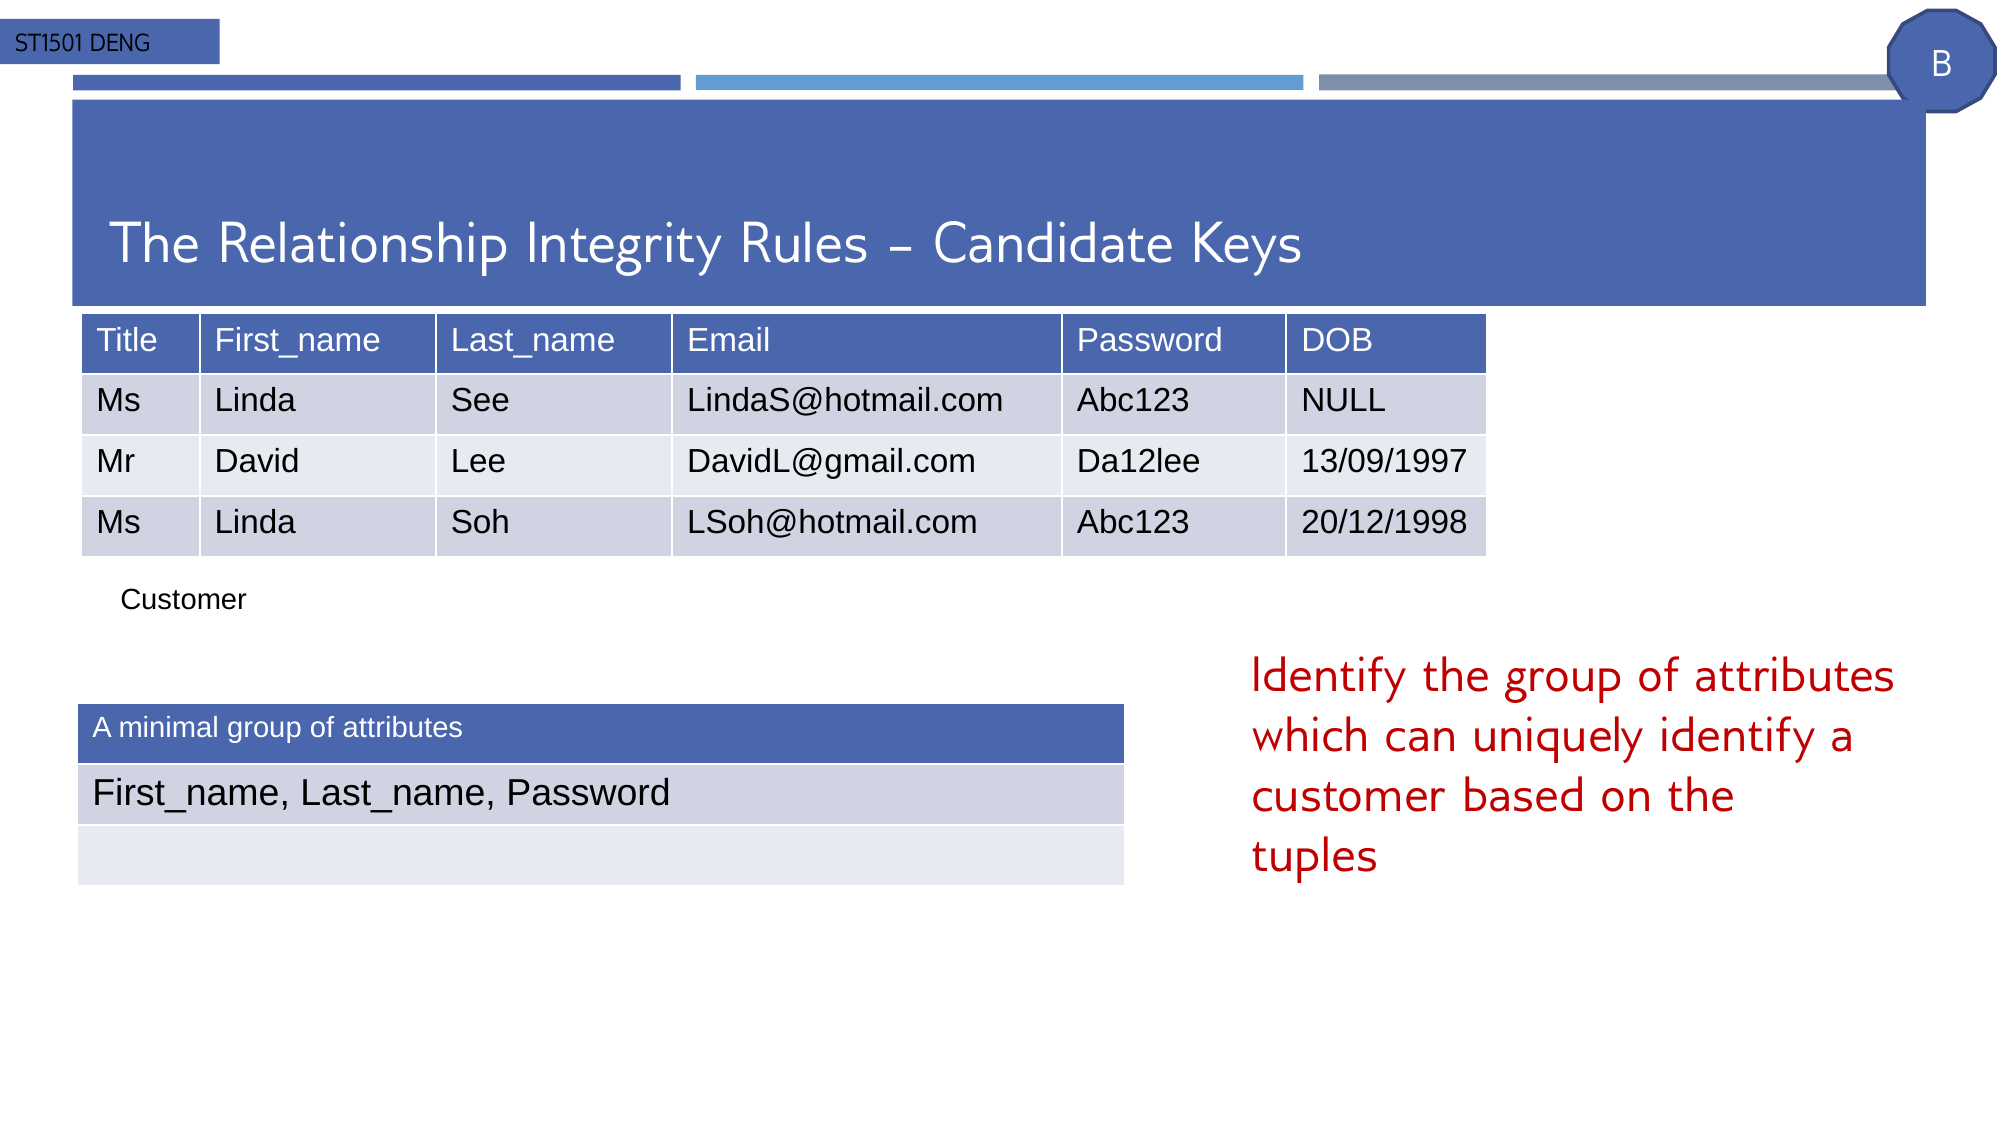

# The Relationship Integrity Rules – Candidate Keys
| Title | First\_name | Last\_name | Email | Password | DOB |
| --- | --- | --- | --- | --- | --- |
| Ms | Linda | See | LindaS@hotmail.com | Abc123 | NULL |
| Mr | David | Lee | DavidL@gmail.com | Da12lee | 13/09/1997 |
| Ms | Linda | Soh | LSoh@hotmail.com | Abc123 | 20/12/1998 |
Customer
Identify the group of attributes which can uniquely identify a customer based on the
tuples
| A minimal group of attributes |
| --- |
| First\_name, Last\_name, Password |
|  |